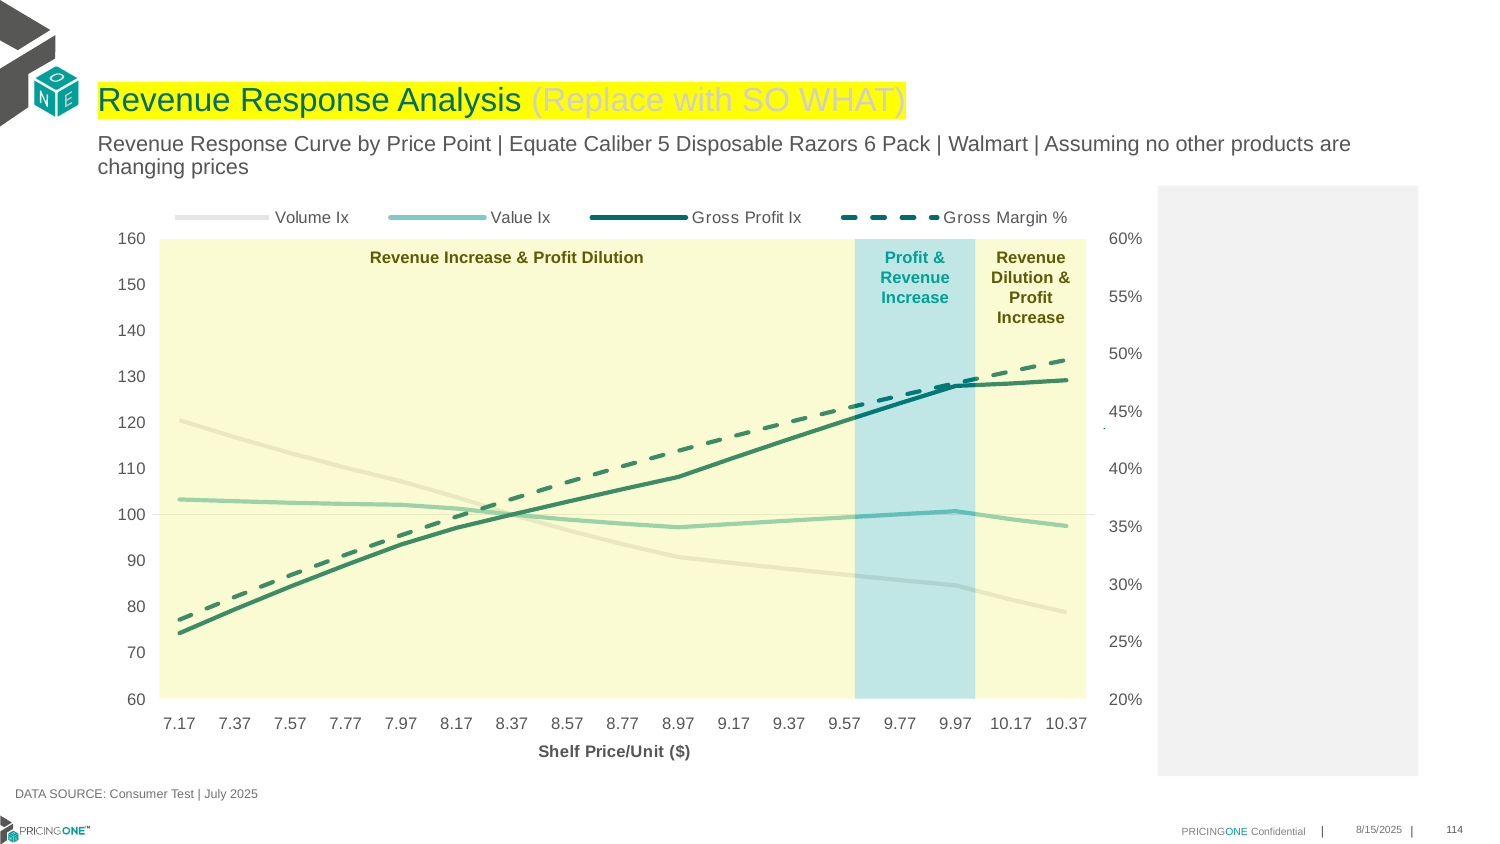

# Revenue Response Analysis (Replace with SO WHAT)

Revenue Response Curve by Price Point | Equate Caliber 5 Disposable Razors 6 Pack | Walmart | Assuming no other products are changing prices

### Chart:

| Category | Volume Ix | Value Ix | Gross Profit Ix | Gross Margin % |
|---|---|---|---|---|
| 7.17 | 120.49891342294426 | 103.28875417255345 | 74.24954919755669 | 0.26868915935818993 |
| 7.37 | 116.79506325322532 | 102.89385136654181 | 79.43858933240556 | 0.2885347724013869 |
| 7.57 | 113.36598384279361 | 102.57110874454507 | 84.35822751494602 | 0.3073317401054455 |
| 7.77 | 110.18202939895852 | 102.31262206442106 | 89.0372378651185 | 0.32516103894443005 |
| 7.97 | 107.21733071232971 | 102.11126233181334 | 93.50010223690634 | 0.3420955172645197 |
| 8.17 | 103.76389102914419 | 101.29264354741237 | 97.12619080246802 | 0.3582008901589012 |
| 8.37 | 100.0 | 100.0 | 100.0 | 0.37353659170827014 |
| 8.57 | 96.61570434056237 | 98.91652212110596 | 102.79614029223387 | 0.38815650788777384 |
| 8.77 | 93.5526845109947 | 98.0082582805555 | 105.5216781373111 | 0.40210960919021926 |
| 8.97 | 90.76339477756657 | 97.24724150974046 | 108.18159874371554 | 0.415440498617416 |
| 9.17 | 89.45382009431532 | 97.9717584416346 | 112.34300190999431 | 0.42818988796054763 |
| 9.37 | 88.18741919773167 | 98.68212342000918 | 116.39384277114841 | 0.4403950130841219 |
| 9.57 | 86.9619300690617 | 99.37884340916149 | 120.33927649699154 | 0.45208999713670023 |
| 9.77 | 85.77524052900944 | 100.06238413502034 | 124.1840963938972 | 0.4633061691502785 |
| 9.97 | 84.62537704758905 | 100.73317466212642 | 127.93276491364945 | 0.47407234429270023 |
| 10.17 | 81.52705504091743 | 98.98767998082545 | 128.46408985354003 | 0.4844150710519392 |
| 10.37 | 78.77837210010682 | 97.52711663404541 | 129.17232062688265 | 0.49435884981660766 |
Revenue Increase & Profit Dilution
Profit & Revenue Increase
Revenue Dilution & Profit Increase

DATA SOURCE: Consumer Test | July 2025

8/15/2025
114